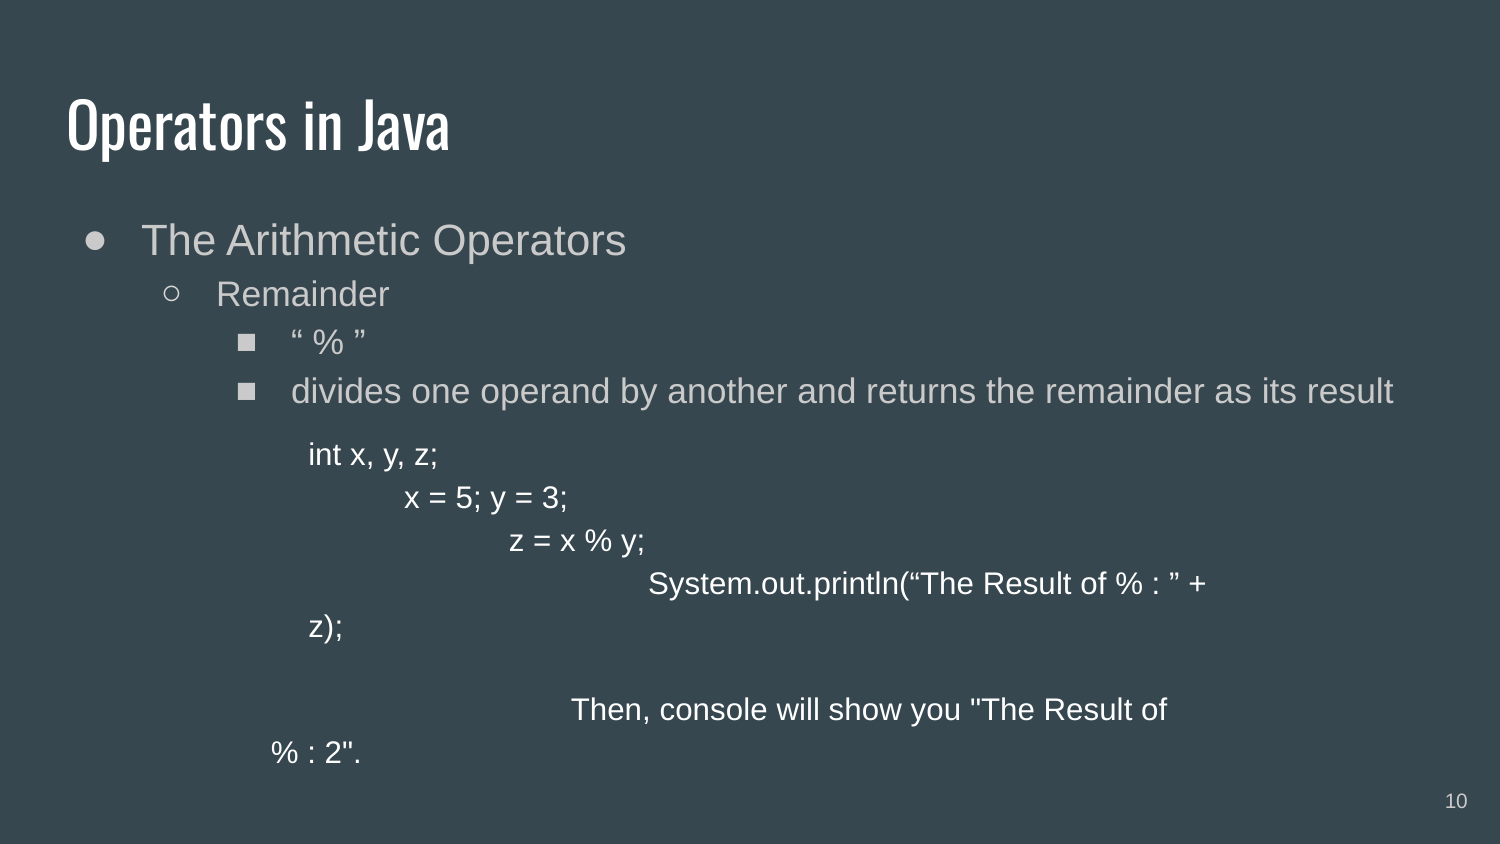

# Operators in Java
The Arithmetic Operators
Remainder
“ % ”
divides one operand by another and returns the remainder as its result

int x, y, z;                                                                                                      x = 5; y = 3;                                                                                                   z = x % y;                                                                                                          System.out.println(“The Result of % : ” + z);

		Then, console will show you "The Result of % : 2".
10